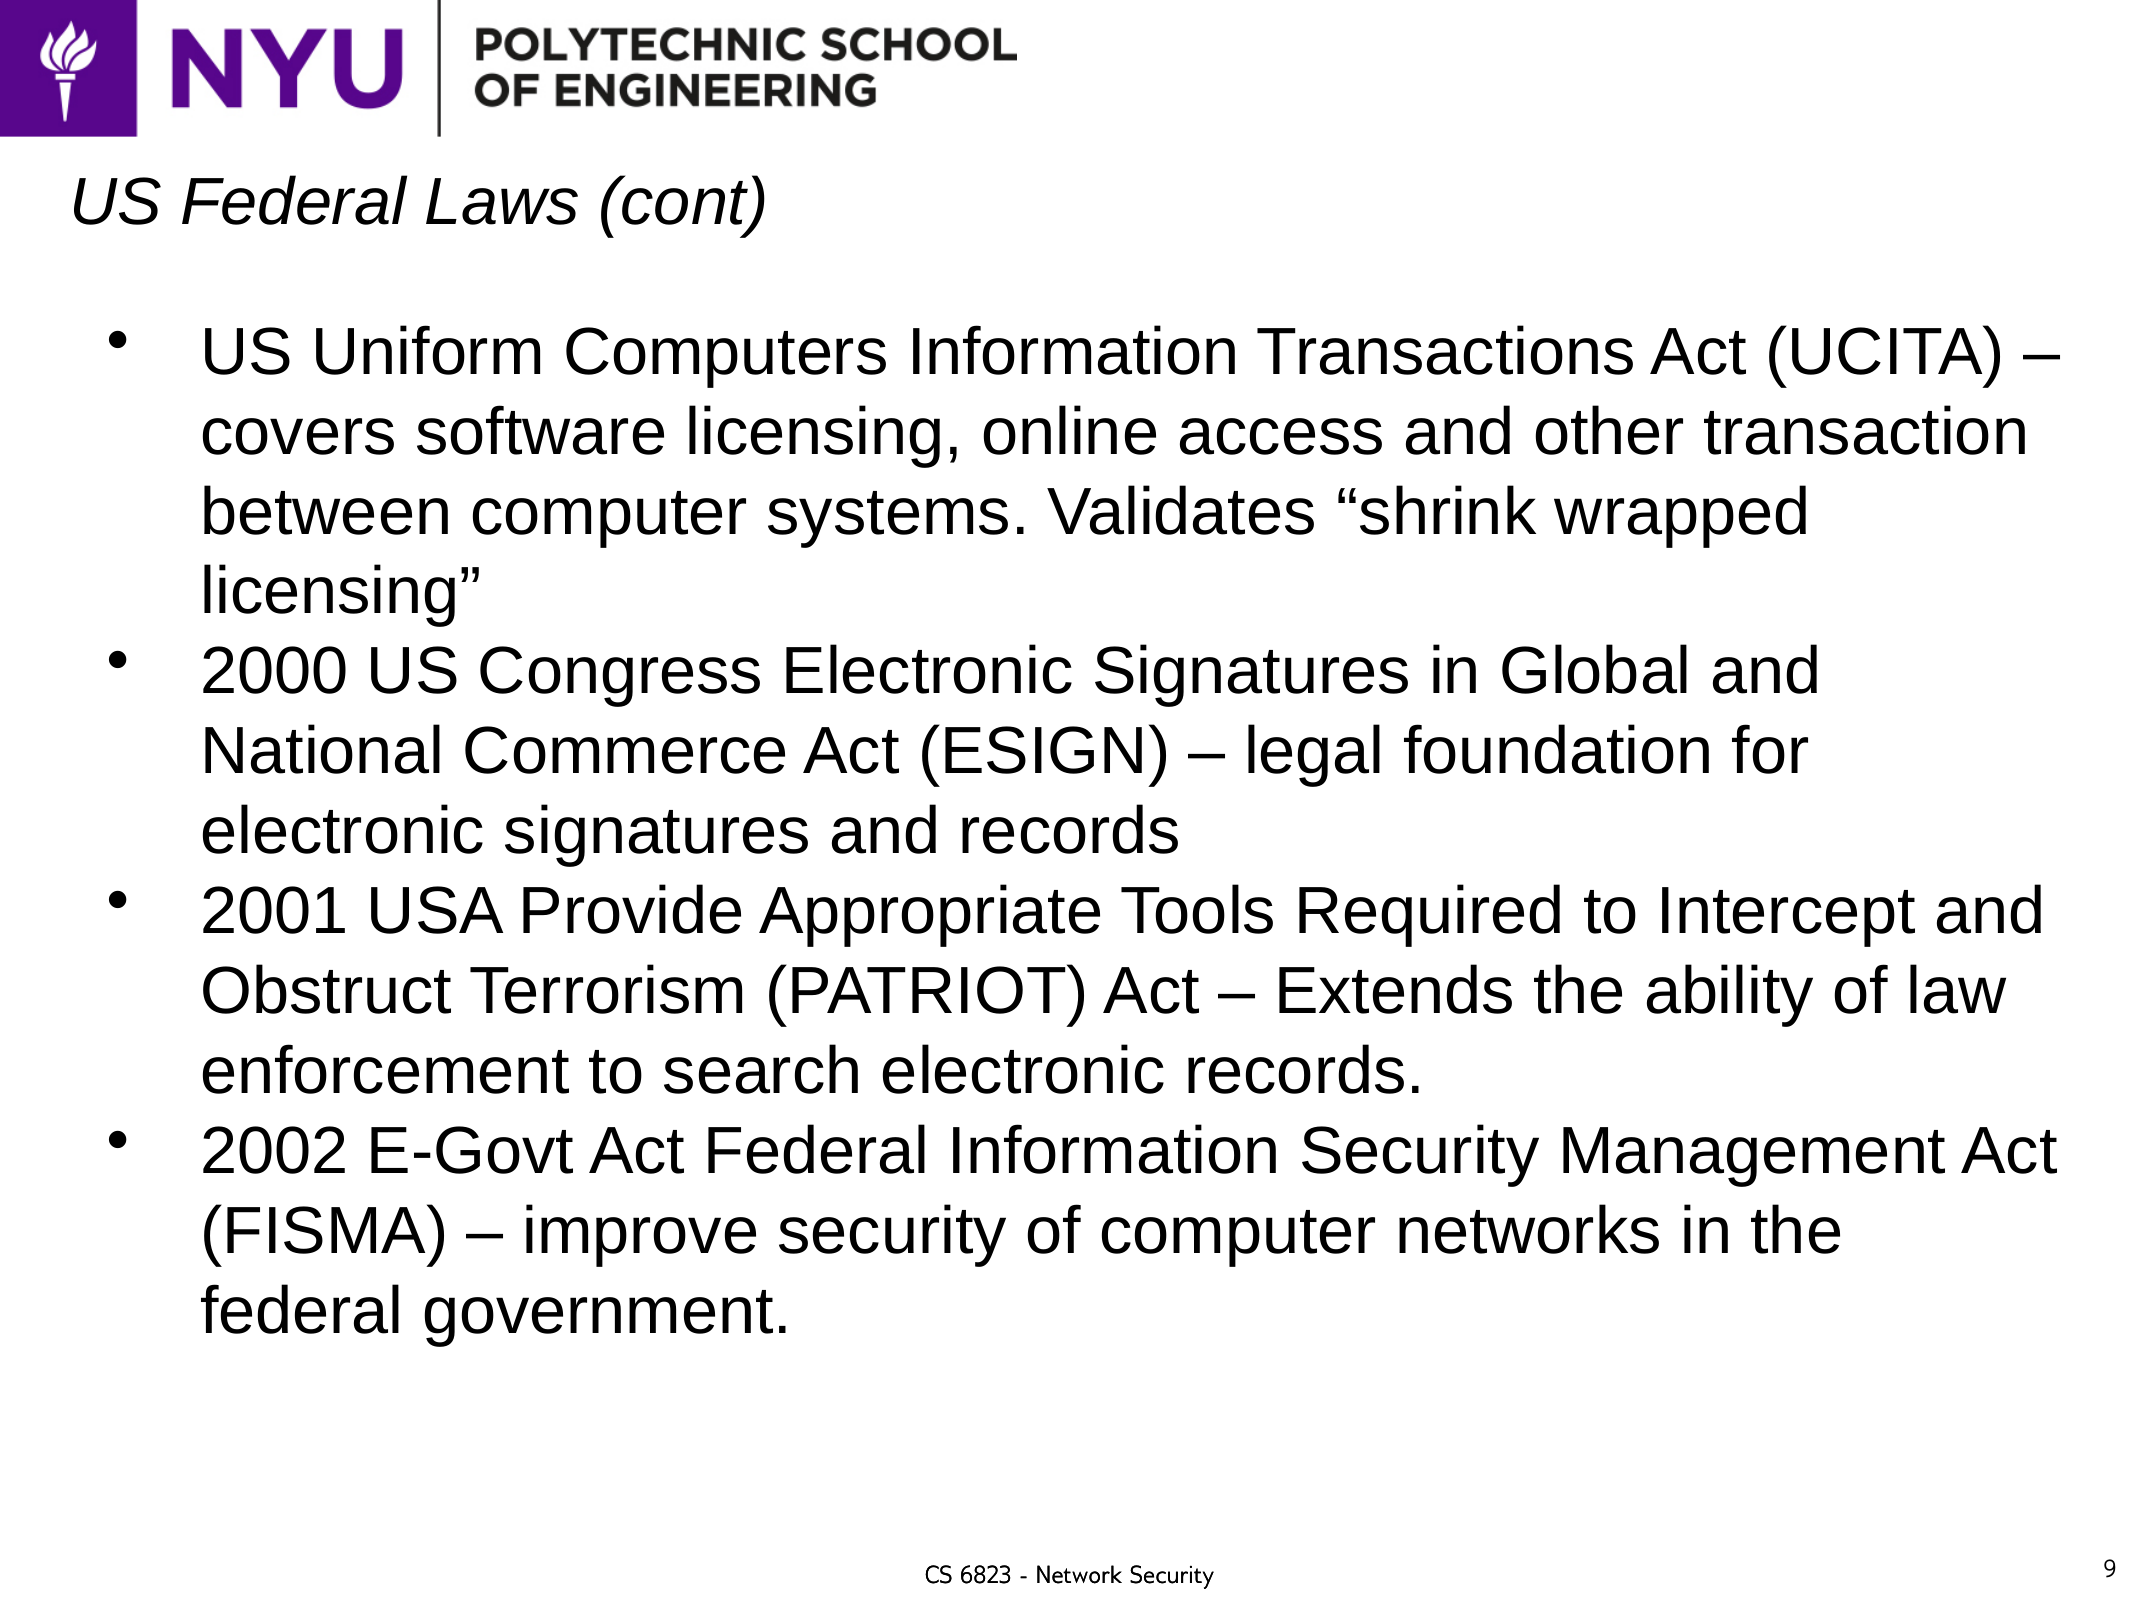

# US Federal Laws (cont)
US Uniform Computers Information Transactions Act (UCITA) – covers software licensing, online access and other transaction between computer systems. Validates “shrink wrapped licensing”
2000 US Congress Electronic Signatures in Global and National Commerce Act (ESIGN) – legal foundation for electronic signatures and records
2001 USA Provide Appropriate Tools Required to Intercept and Obstruct Terrorism (PATRIOT) Act – Extends the ability of law enforcement to search electronic records.
2002 E-Govt Act Federal Information Security Management Act (FISMA) – improve security of computer networks in the federal government.
9
CS 6823 - Network Security